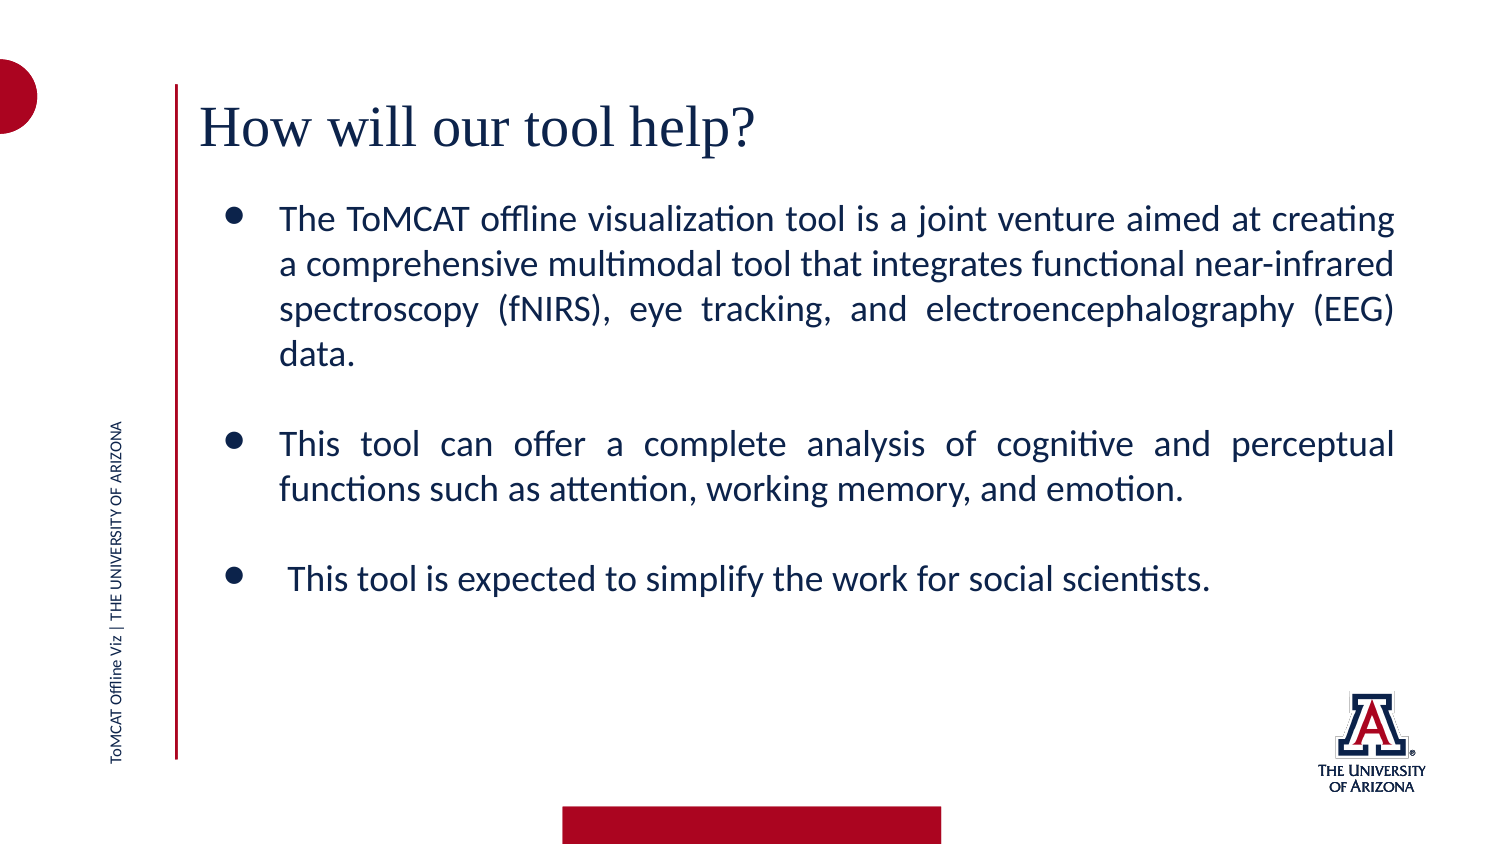

# How will our tool help?
The ToMCAT offline visualization tool is a joint venture aimed at creating a comprehensive multimodal tool that integrates functional near-infrared spectroscopy (fNIRS), eye tracking, and electroencephalography (EEG) data.

This tool can offer a complete analysis of cognitive and perceptual functions such as attention, working memory, and emotion.

 This tool is expected to simplify the work for social scientists.
ToMCAT Offline Viz | THE UNIVERSITY OF ARIZONA